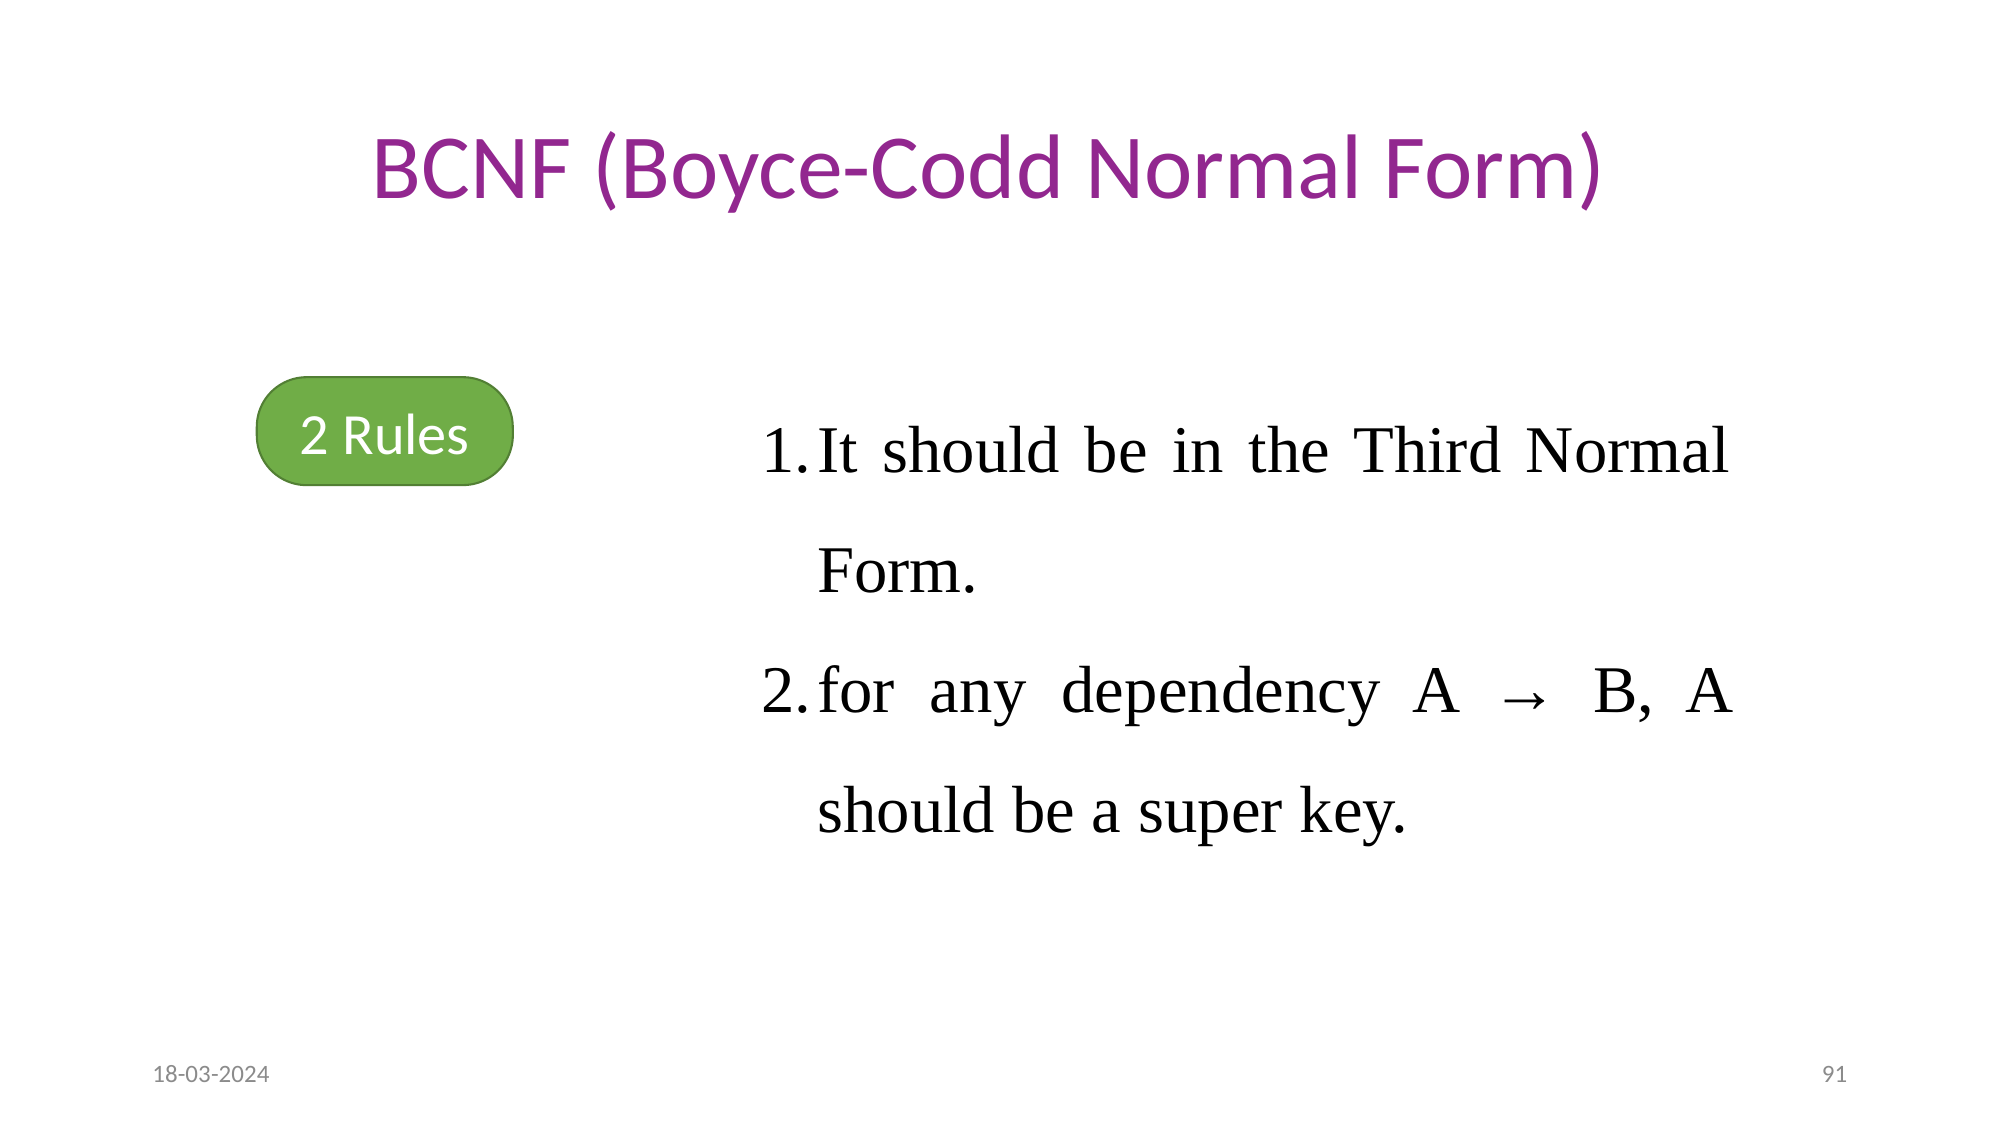

# BCNF (Boyce-Codd Normal Form)

It should be in the Third Normal Form.
for any dependency A → B, A should be a super key.
2 Rules
18-03-2024
91